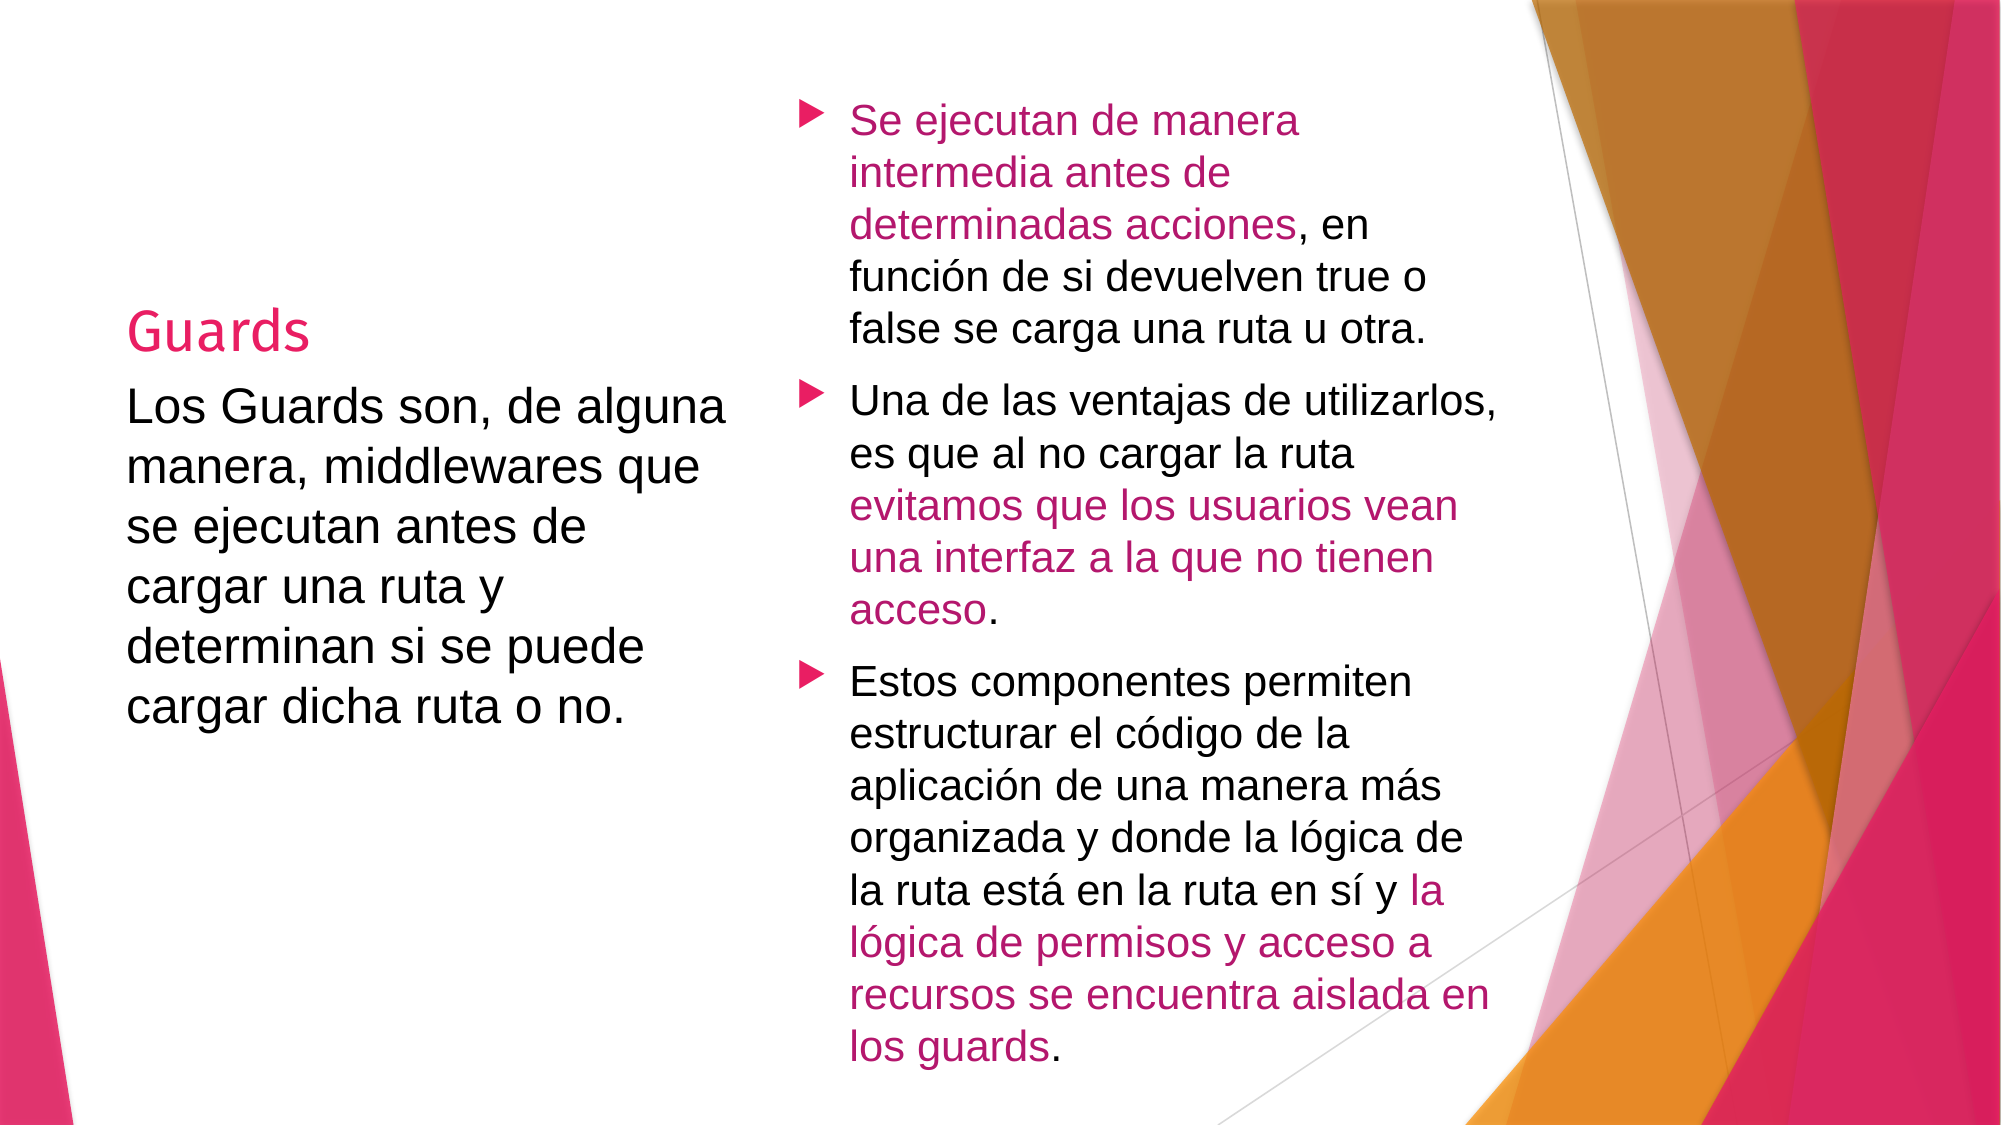

Se ejecutan de manera intermedia antes de determinadas acciones, en función de si devuelven true o false se carga una ruta u otra.
Una de las ventajas de utilizarlos, es que al no cargar la ruta evitamos que los usuarios vean una interfaz a la que no tienen acceso.
Estos componentes permiten estructurar el código de la aplicación de una manera más organizada y donde la lógica de la ruta está en la ruta en sí y la lógica de permisos y acceso a recursos se encuentra aislada en los guards.

# Guards
Los Guards son, de alguna manera, middlewares que se ejecutan antes de cargar una ruta y determinan si se puede cargar dicha ruta o no.